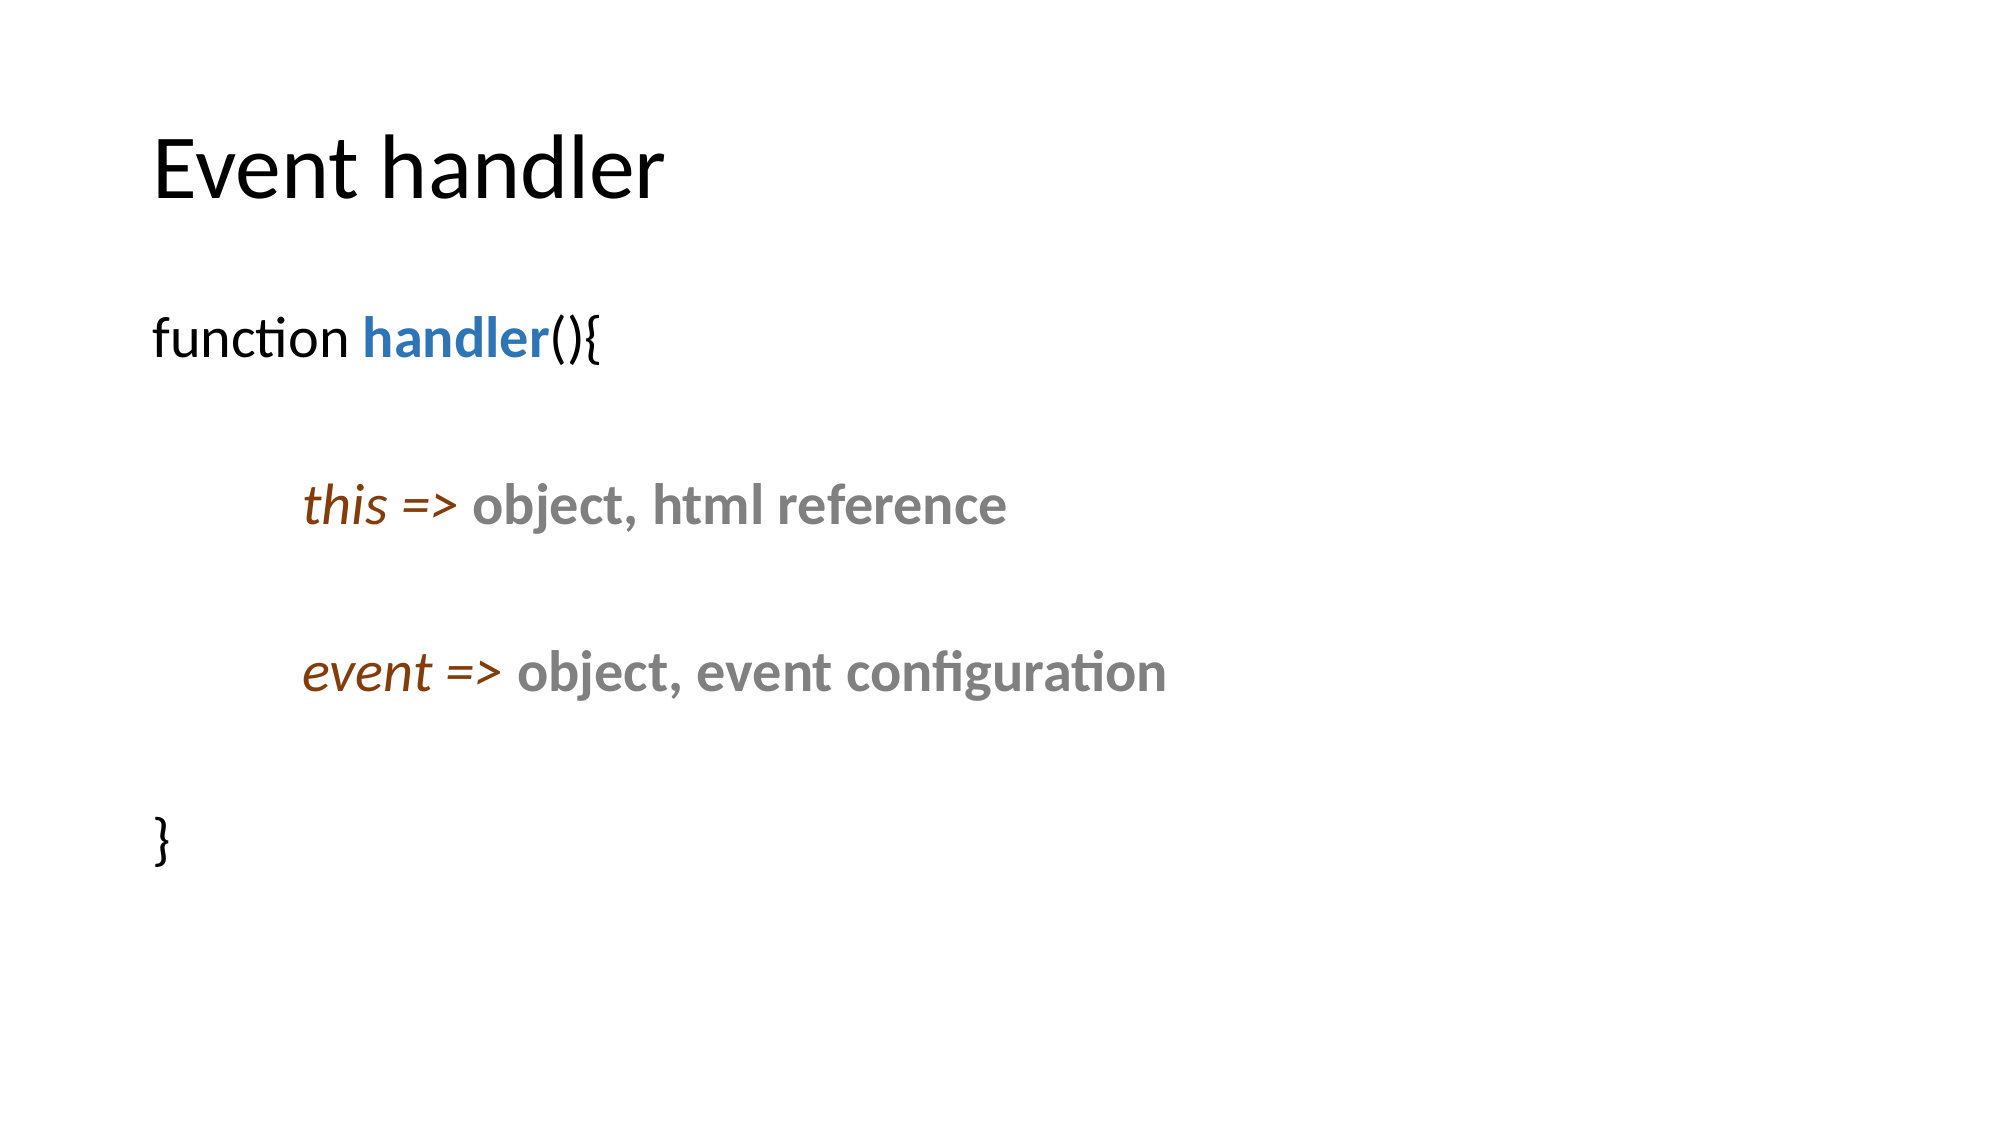

# Event handler
function handler(){

	this => object, html reference

	event => object, event configuration

}